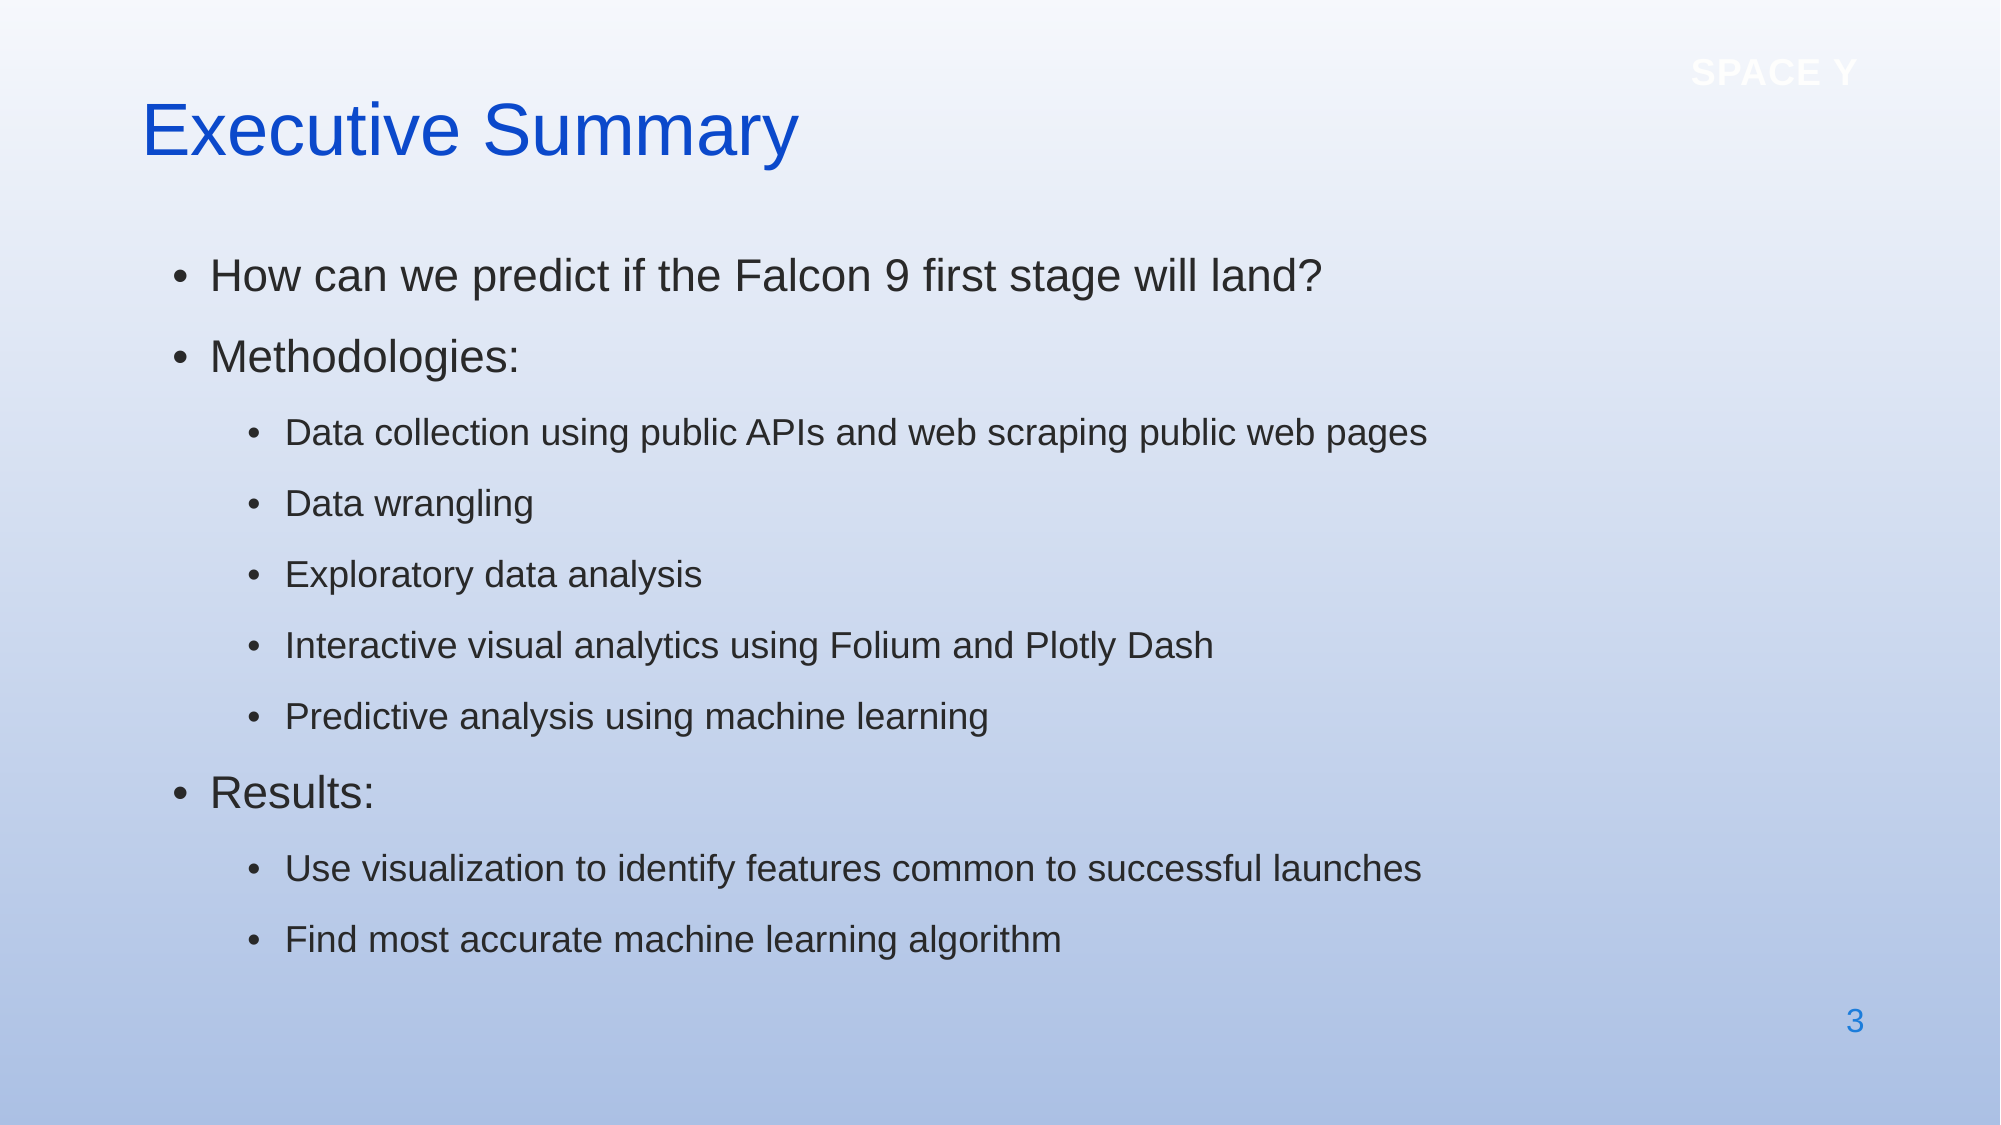

Executive Summary
How can we predict if the Falcon 9 first stage will land?
Methodologies:
Data collection using public APIs and web scraping public web pages
Data wrangling
Exploratory data analysis
Interactive visual analytics using Folium and Plotly Dash
Predictive analysis using machine learning
Results:
Use visualization to identify features common to successful launches
Find most accurate machine learning algorithm

3